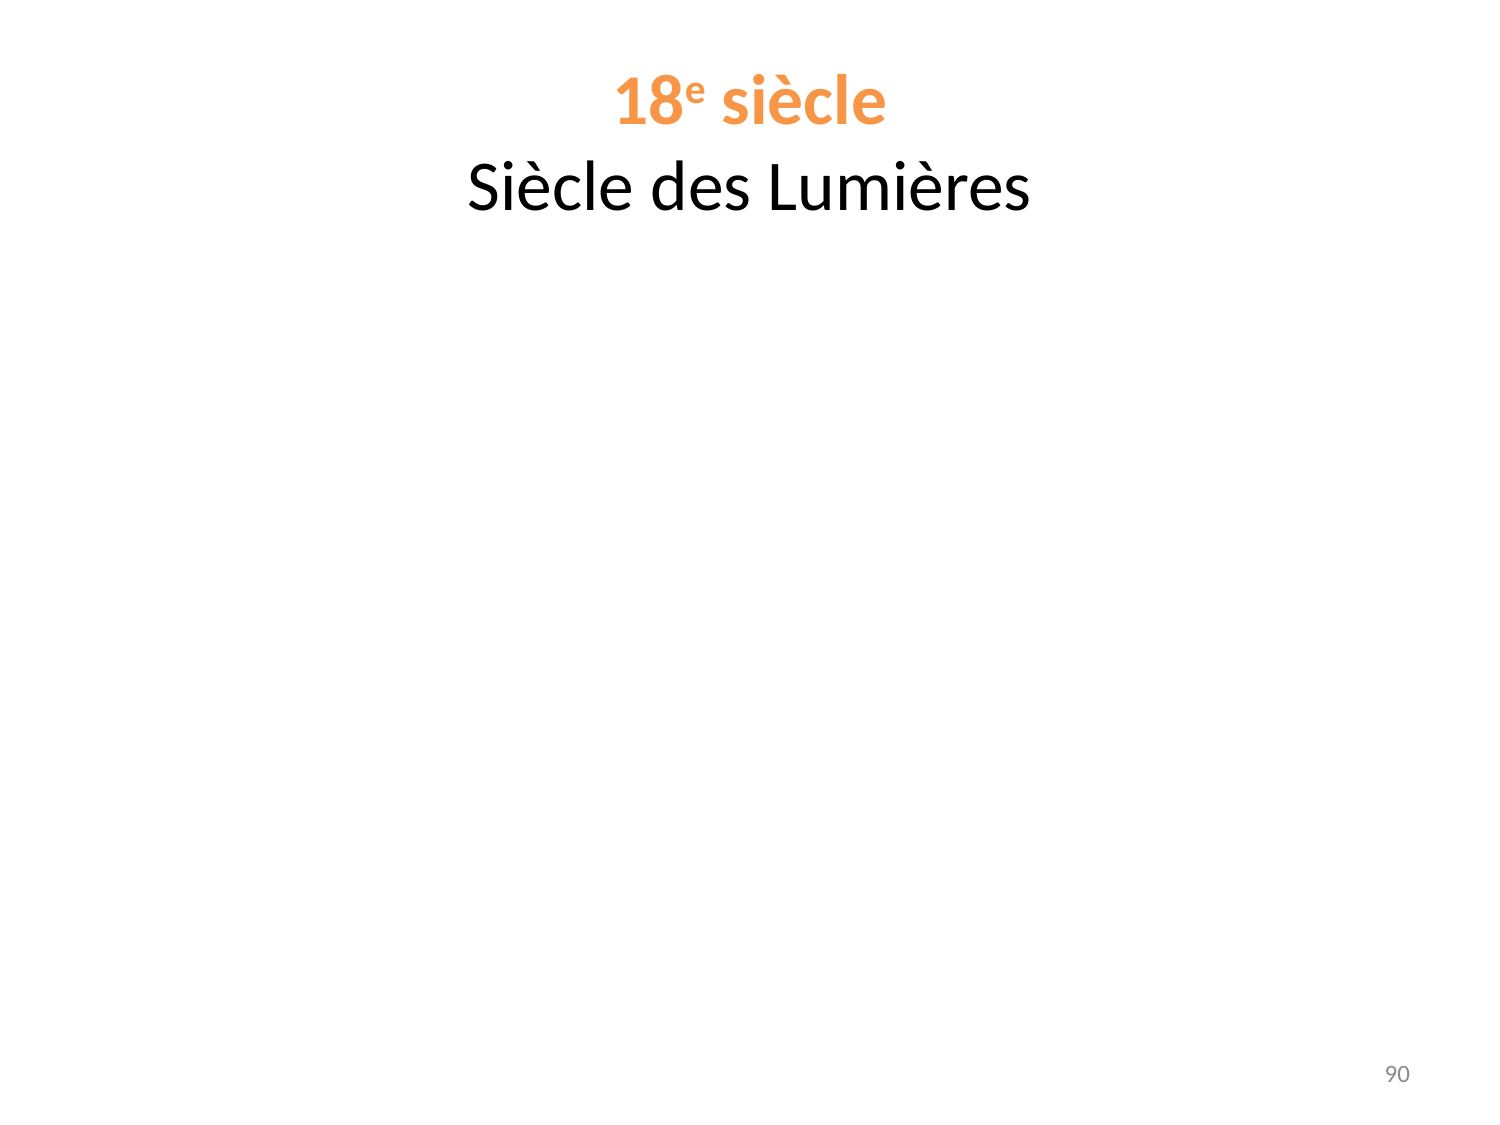

# 18e siècle Siècle des Lumières

90